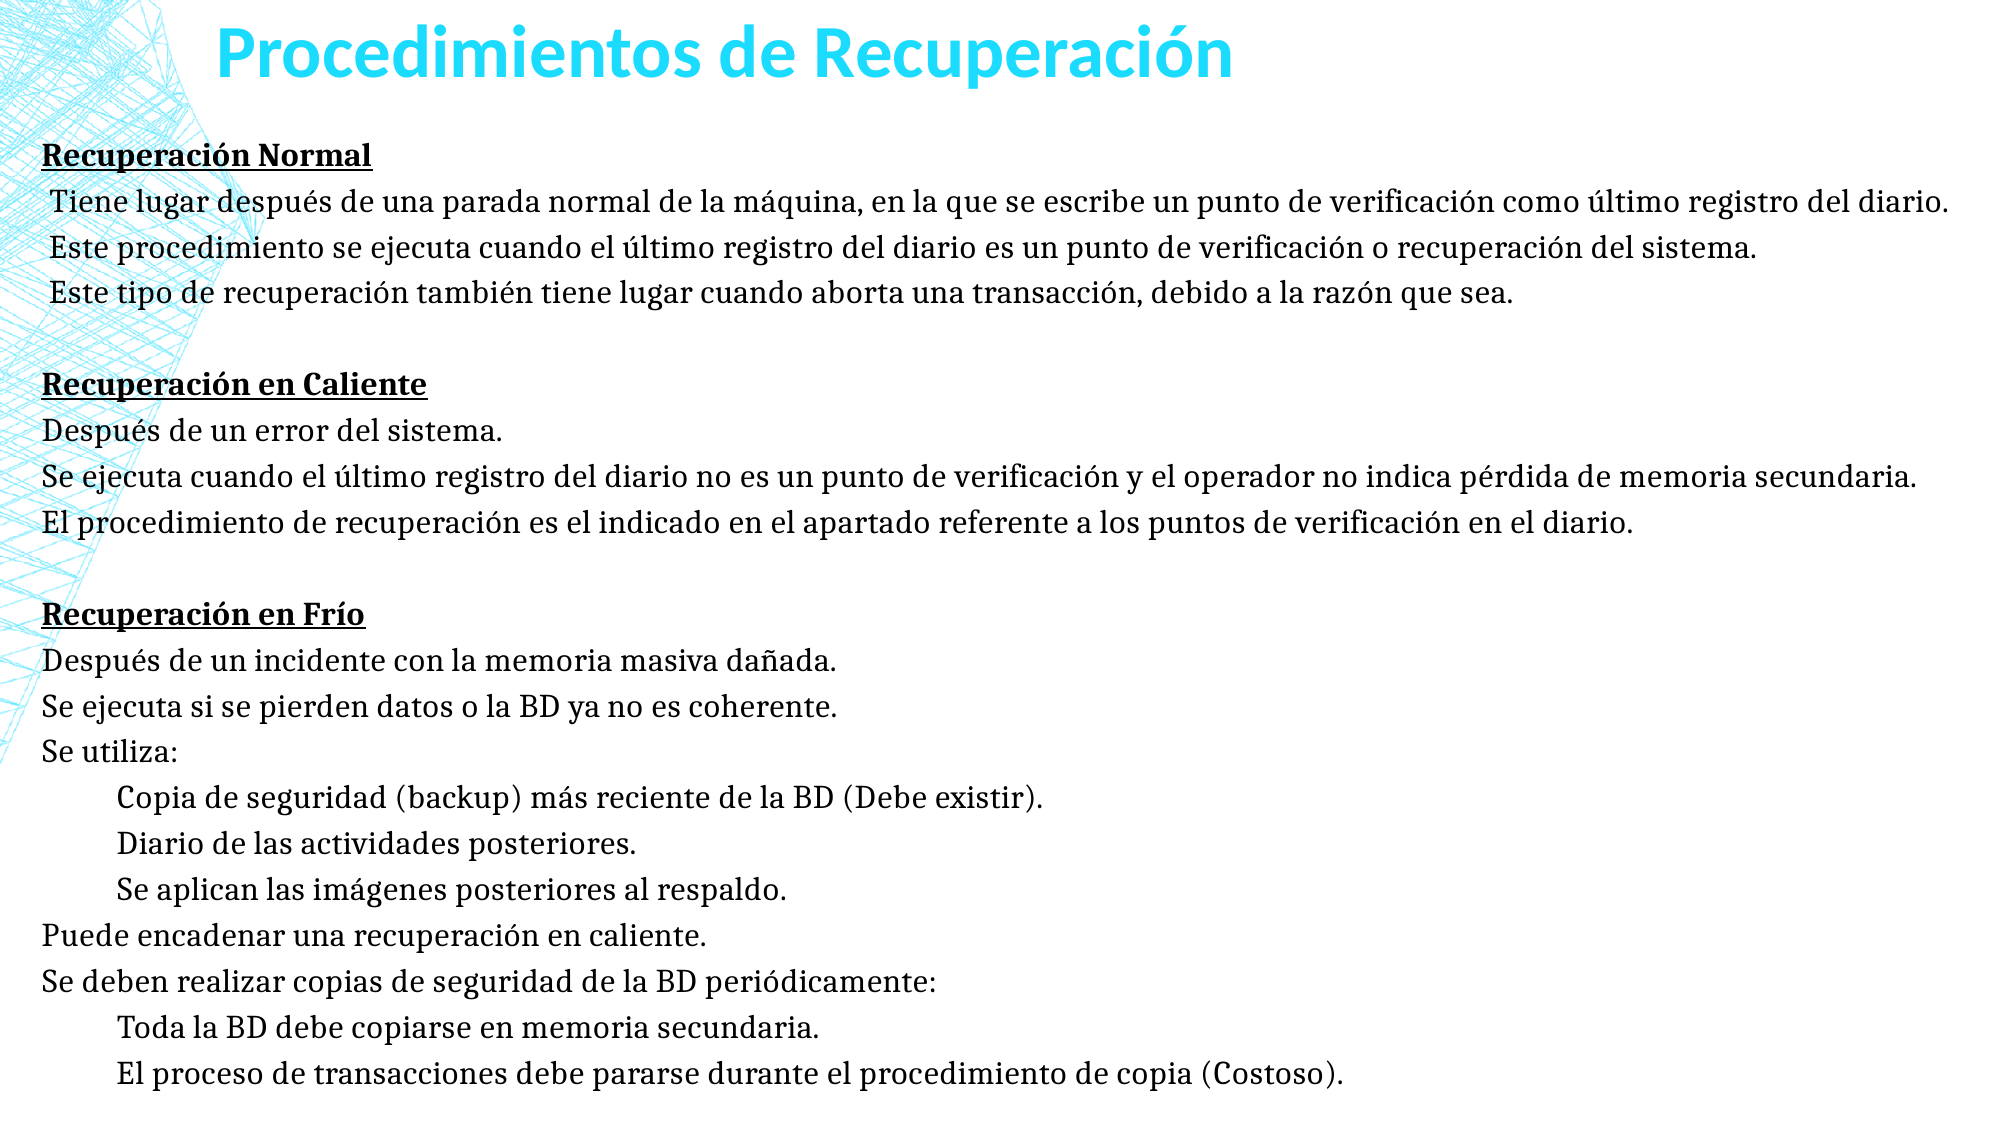

# Procedimientos de Recuperación
Recuperación Normal
 Tiene lugar después de una parada normal de la máquina, en la que se escribe un punto de verificación como último registro del diario.
 Este procedimiento se ejecuta cuando el último registro del diario es un punto de verificación o recuperación del sistema.
 Este tipo de recuperación también tiene lugar cuando aborta una transacción, debido a la razón que sea.

Recuperación en Caliente
Después de un error del sistema.
Se ejecuta cuando el último registro del diario no es un punto de verificación y el operador no indica pérdida de memoria secundaria.
El procedimiento de recuperación es el indicado en el apartado referente a los puntos de verificación en el diario.

Recuperación en Frío
Después de un incidente con la memoria masiva dañada.
Se ejecuta si se pierden datos o la BD ya no es coherente.
Se utiliza:
Copia de seguridad (backup) más reciente de la BD (Debe existir).
Diario de las actividades posteriores.
Se aplican las imágenes posteriores al respaldo.
Puede encadenar una recuperación en caliente.
Se deben realizar copias de seguridad de la BD periódicamente:
Toda la BD debe copiarse en memoria secundaria.
El proceso de transacciones debe pararse durante el procedimiento de copia (Costoso).